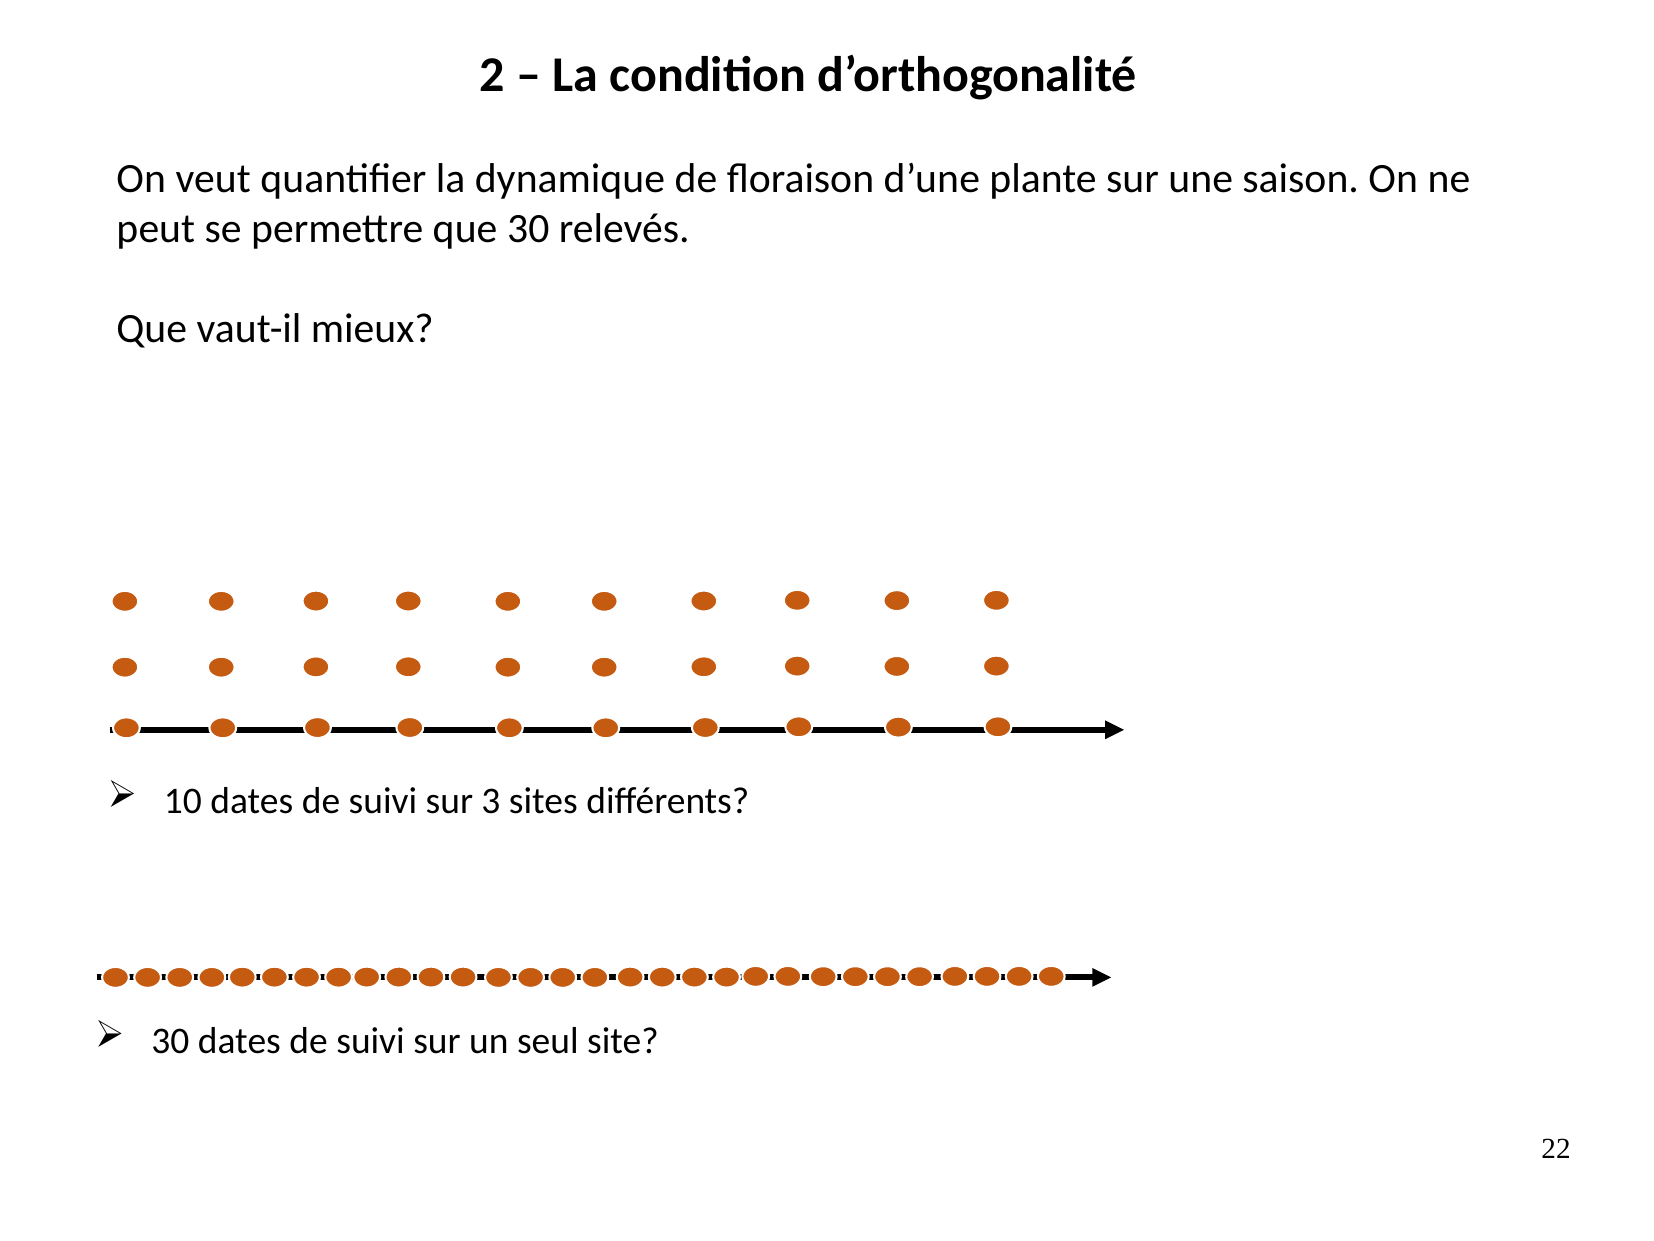

2 – La condition d’orthogonalité
On veut quantifier la dynamique de floraison d’une plante sur une saison. On ne peut se permettre que 30 relevés.

Que vaut-il mieux?

10 dates de suivi sur 3 sites différents?

30 dates de suivi sur un seul site?
22